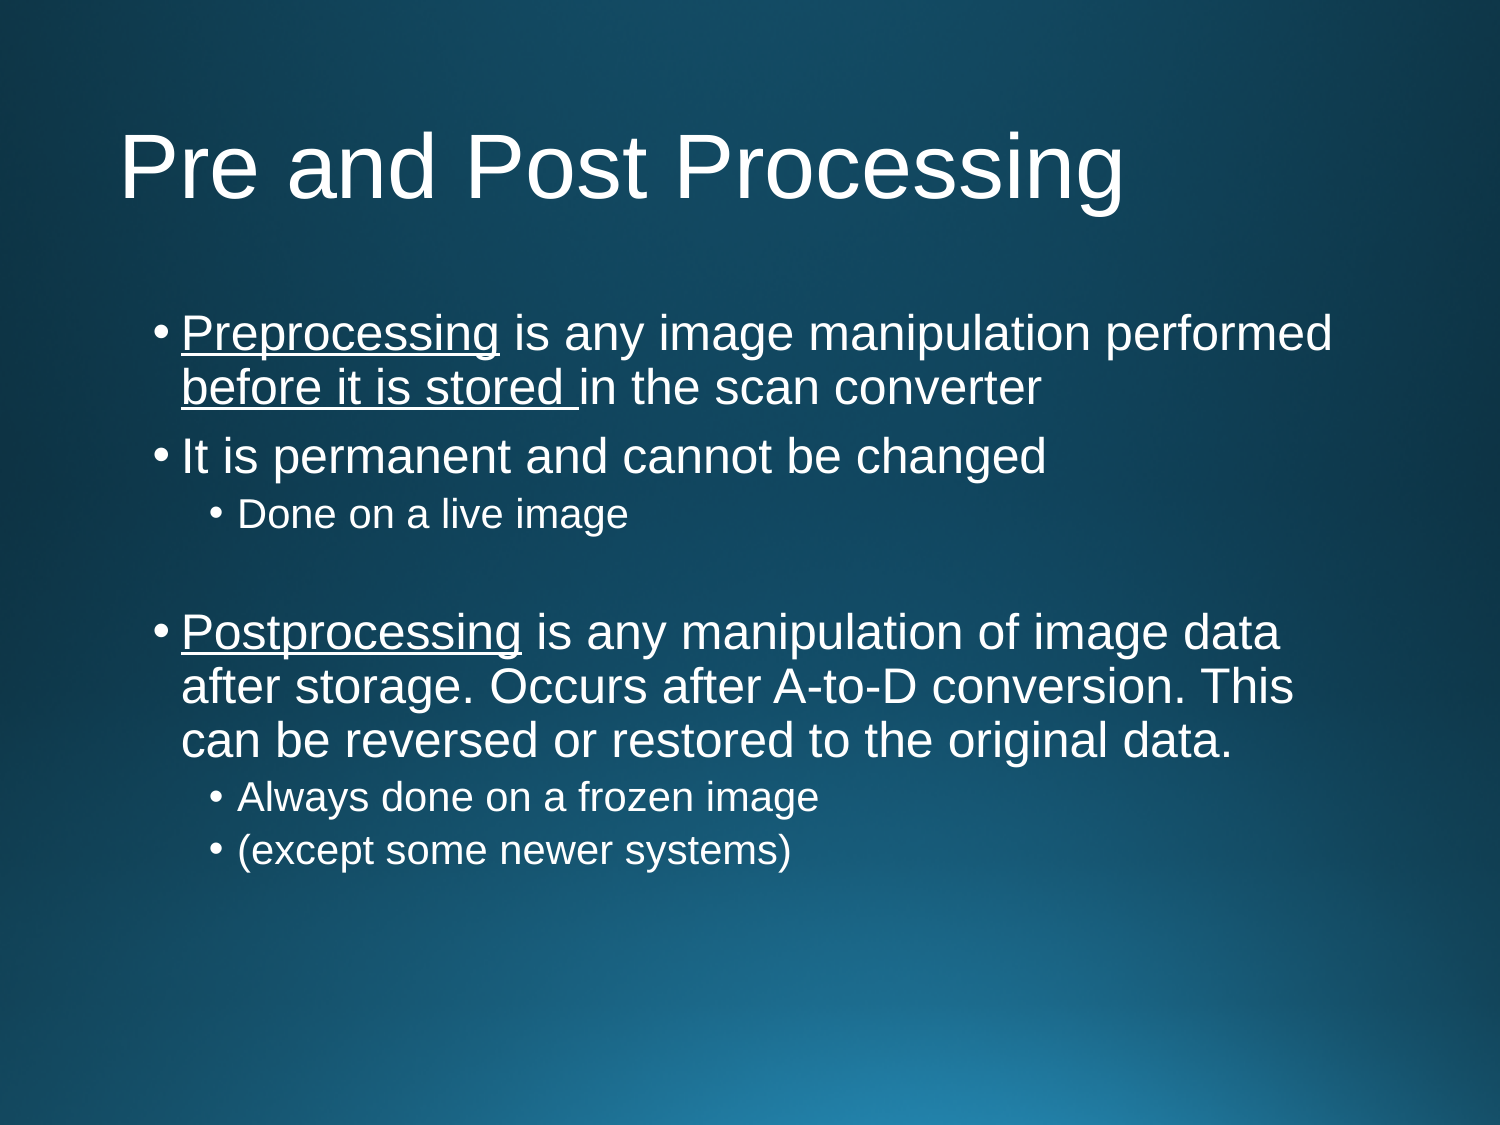

# Pre and Post Processing
Preprocessing is any image manipulation performed before it is stored in the scan converter
It is permanent and cannot be changed
Done on a live image

Postprocessing is any manipulation of image data after storage. Occurs after A-to-D conversion. This can be reversed or restored to the original data.
Always done on a frozen image
(except some newer systems)